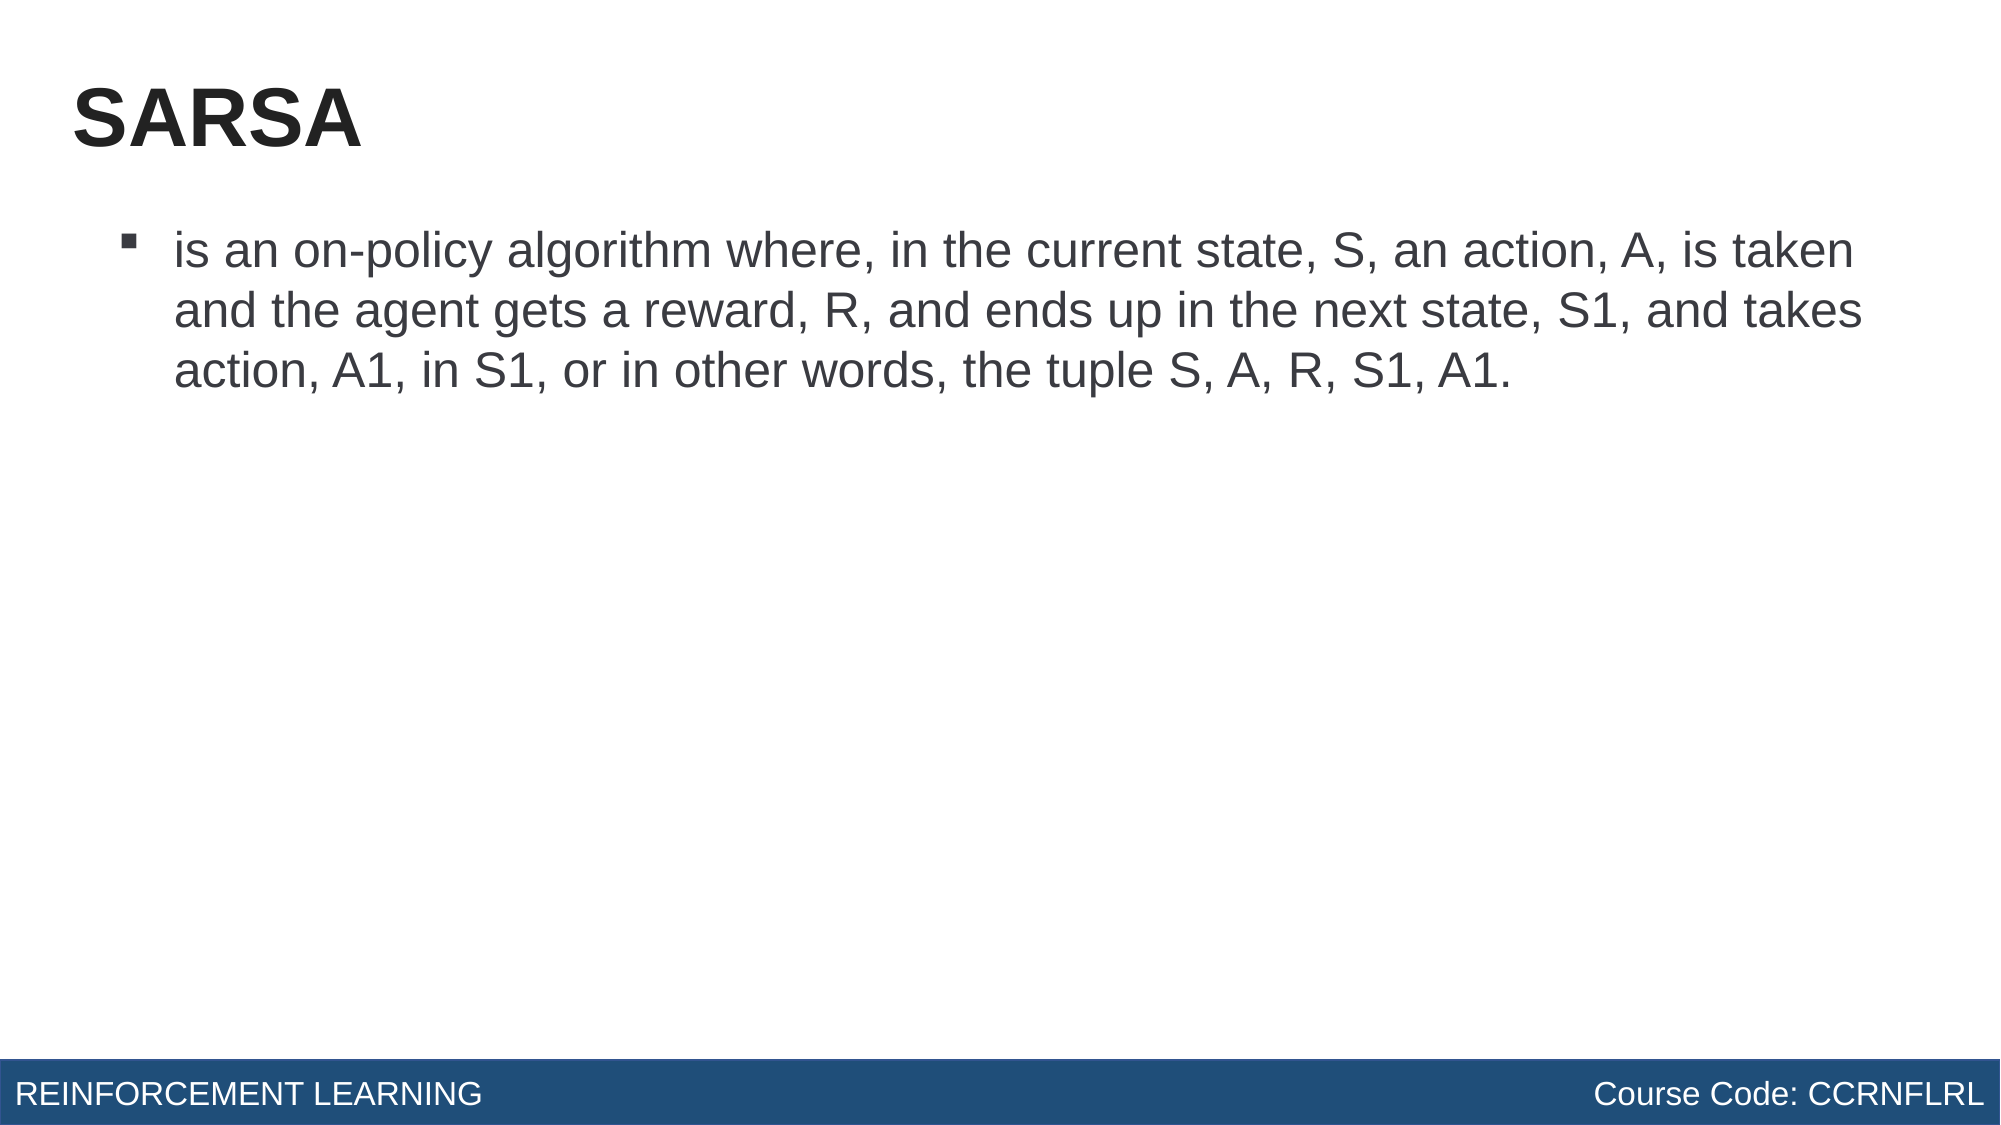

Course Code: CCINCOM/L
INTRODUCTION TO COMPUTING
# SARSA
is an on-policy algorithm where, in the current state, S, an action, A, is taken and the agent gets a reward, R, and ends up in the next state, S1, and takes action, A1, in S1, or in other words, the tuple S, A, R, S1, A1.

Joseph Marvin R. Imperial
REINFORCEMENT LEARNING
NU College of Computing and Information Technologies
Course Code: CCRNFLRL